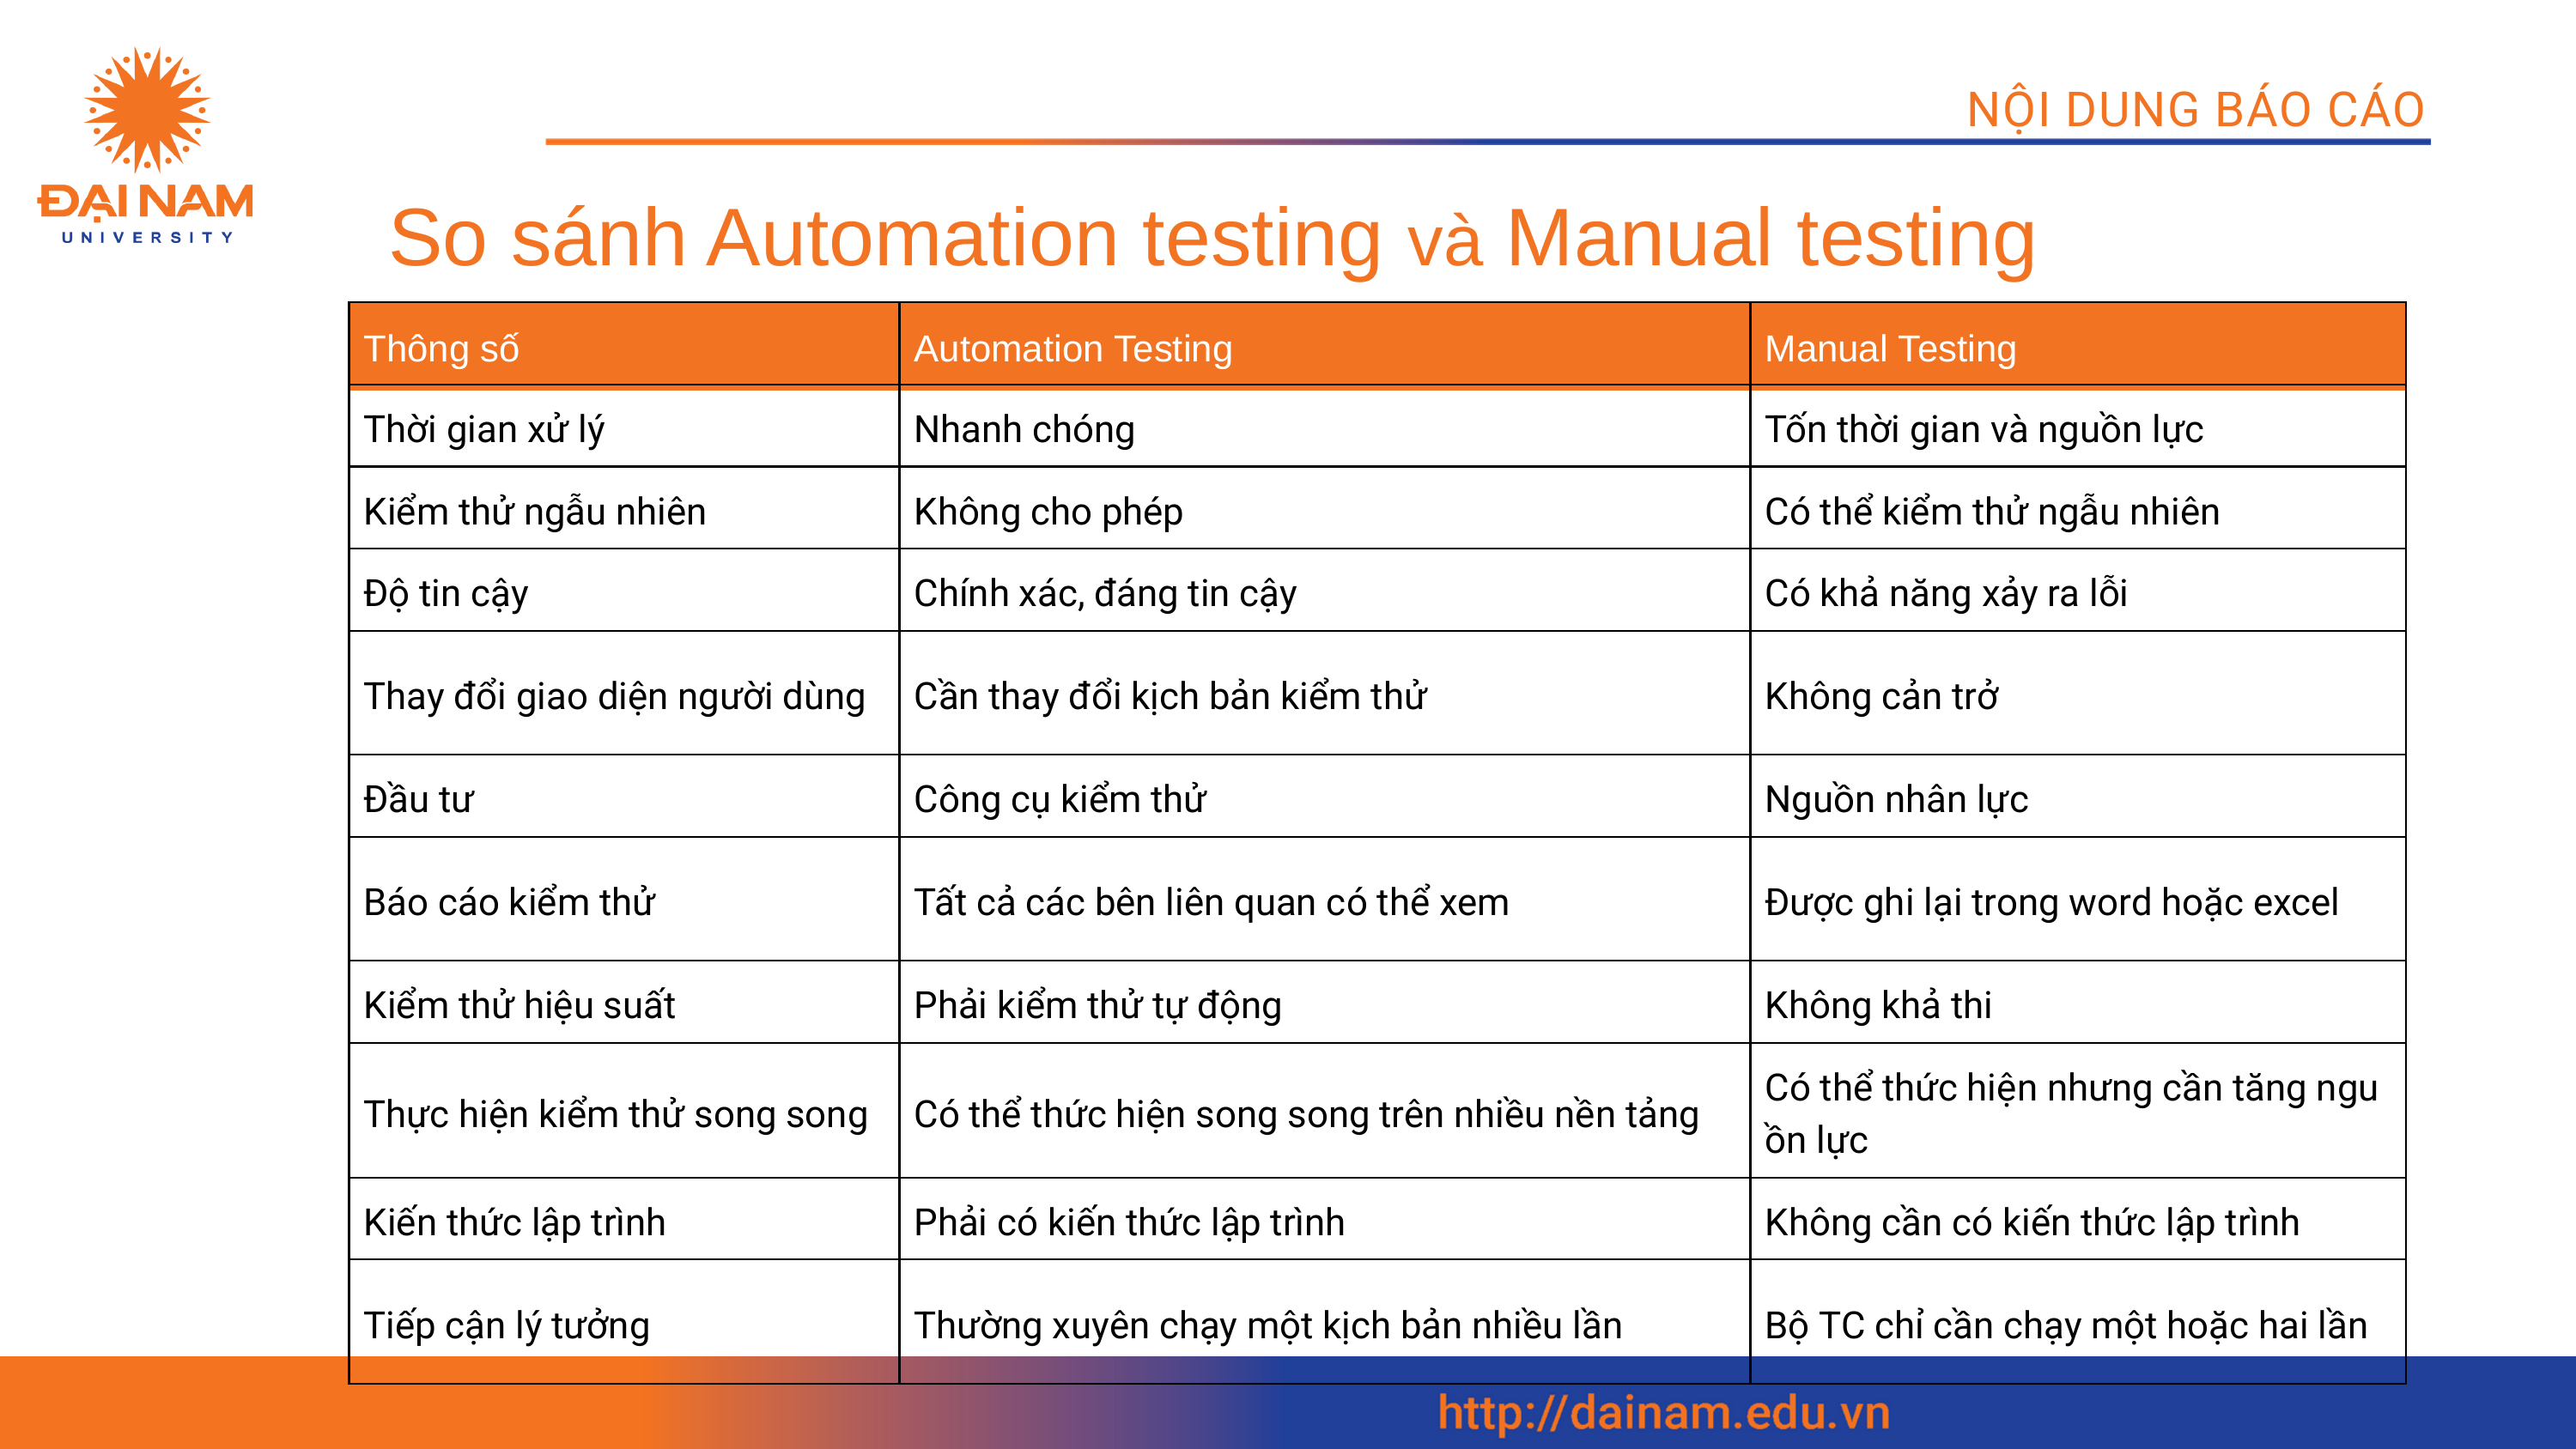

NỘI DUNG BÁO CÁO

So sánh Automation testing và Manual testing

| Thông số | Automation Testing | Manual Testing |
| --- | --- | --- |
| Thời gian xử lý | Nhanh chóng | Tốn thời gian và nguồn lực |
| Kiểm thử ngẫu nhiên | Không cho phép | Có thể kiểm thử ngẫu nhiên |
| Độ tin cậy | Chính xác, đáng tin cậy | Có khả năng xảy ra lỗi |
| Thay đổi giao diện người dùng | Cần thay đổi kịch bản kiểm thử | Không cản trở |
| Đầu tư | Công cụ kiểm thử | Nguồn nhân lực |
| Báo cáo kiểm thử | Tất cả các bên liên quan có thể xem | Được ghi lại trong word hoặc excel |
| Kiểm thử hiệu suất | Phải kiểm thử tự động | Không khả thi |
| Thực hiện kiểm thử song song | Có thể thức hiện song song trên nhiều nền tảng | Có thể thức hiện nhưng cần tăng nguồn lực |
| Kiến thức lập trình | Phải có kiến thức lập trình | Không cần có kiến thức lập trình |
| Tiếp cận lý tưởng | Thường xuyên chạy một kịch bản nhiều lần | Bộ TC chỉ cần chạy một hoặc hai lần |